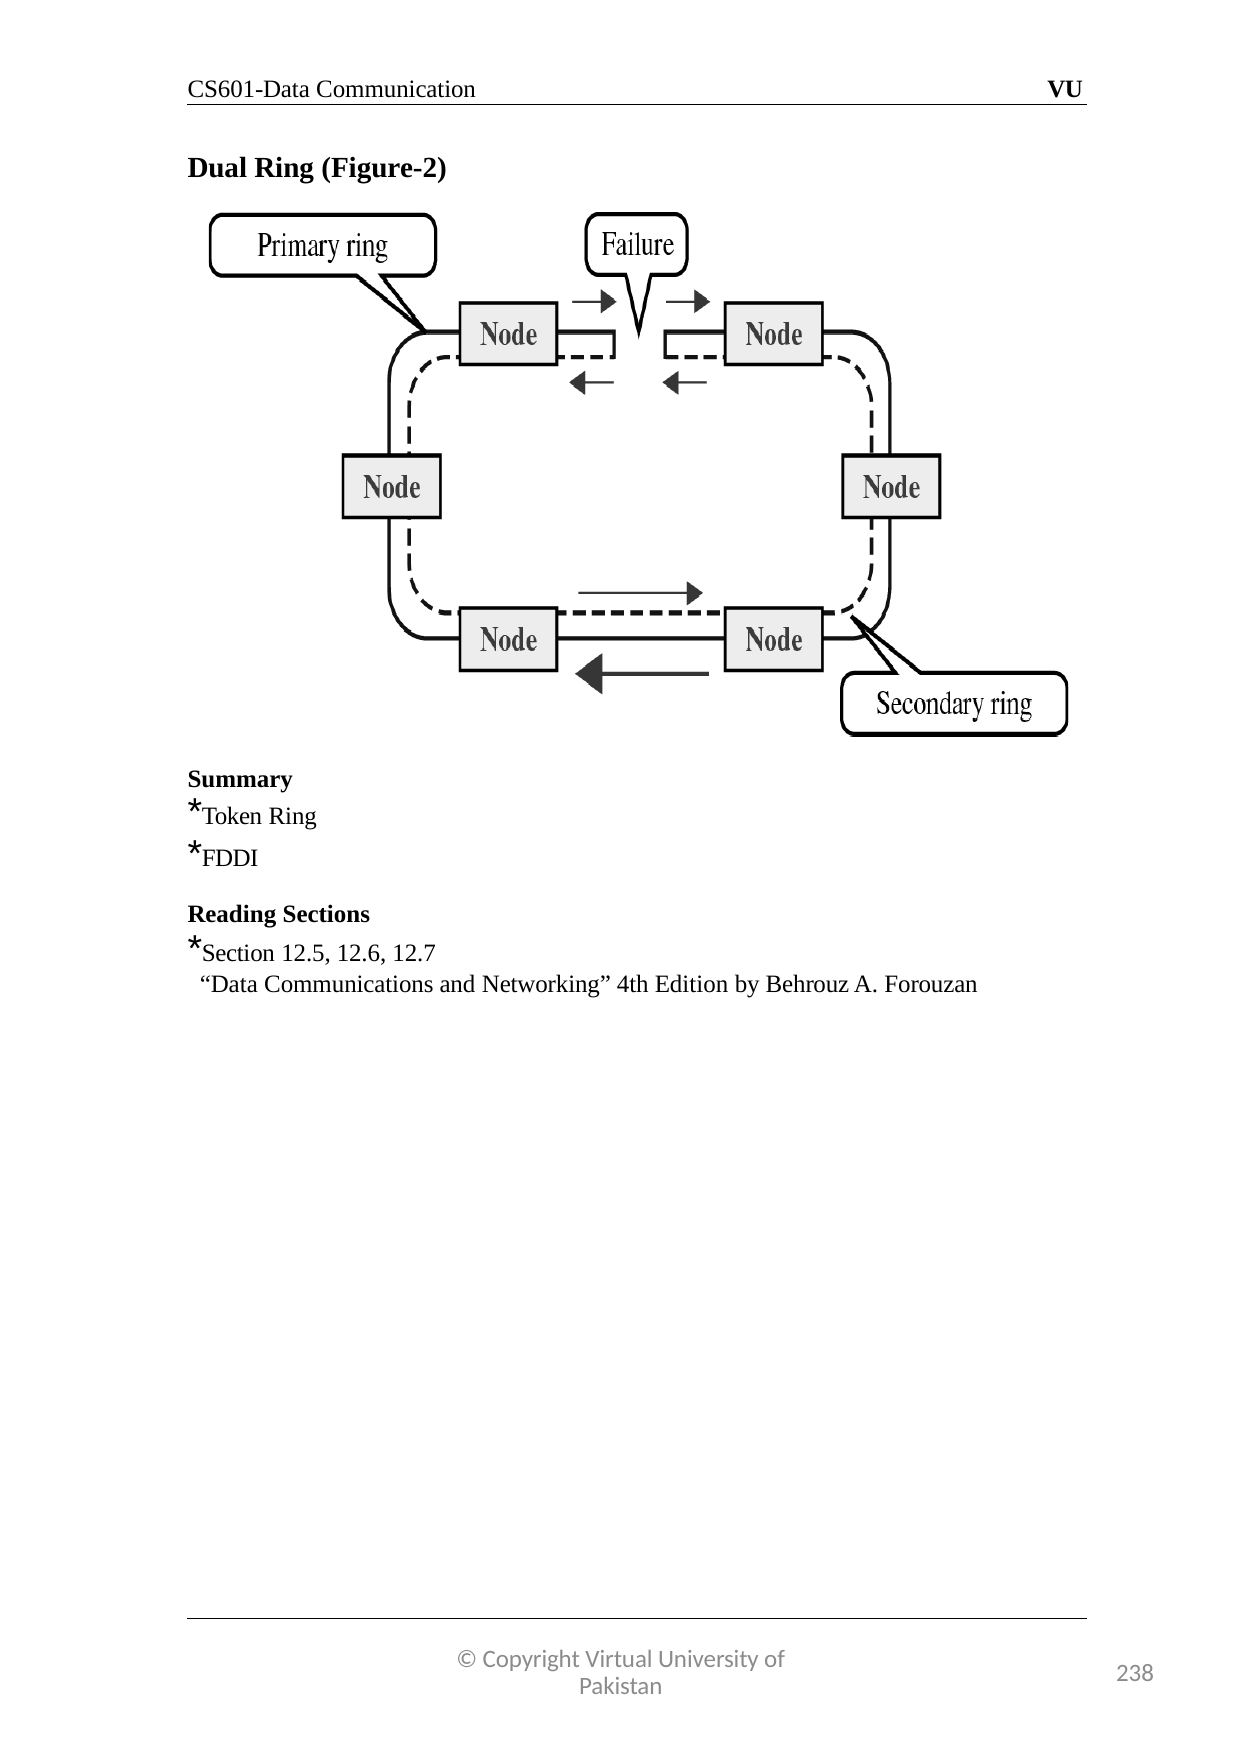

CS601-Data Communication
VU

Dual Ring (Figure-2)

Summary
*Token Ring
*FDDI
Reading Sections
*Section 12.5, 12.6, 12.7
“Data Communications and Networking” 4th Edition by Behrouz A. Forouzan

© Copyright Virtual University of Pakistan
238